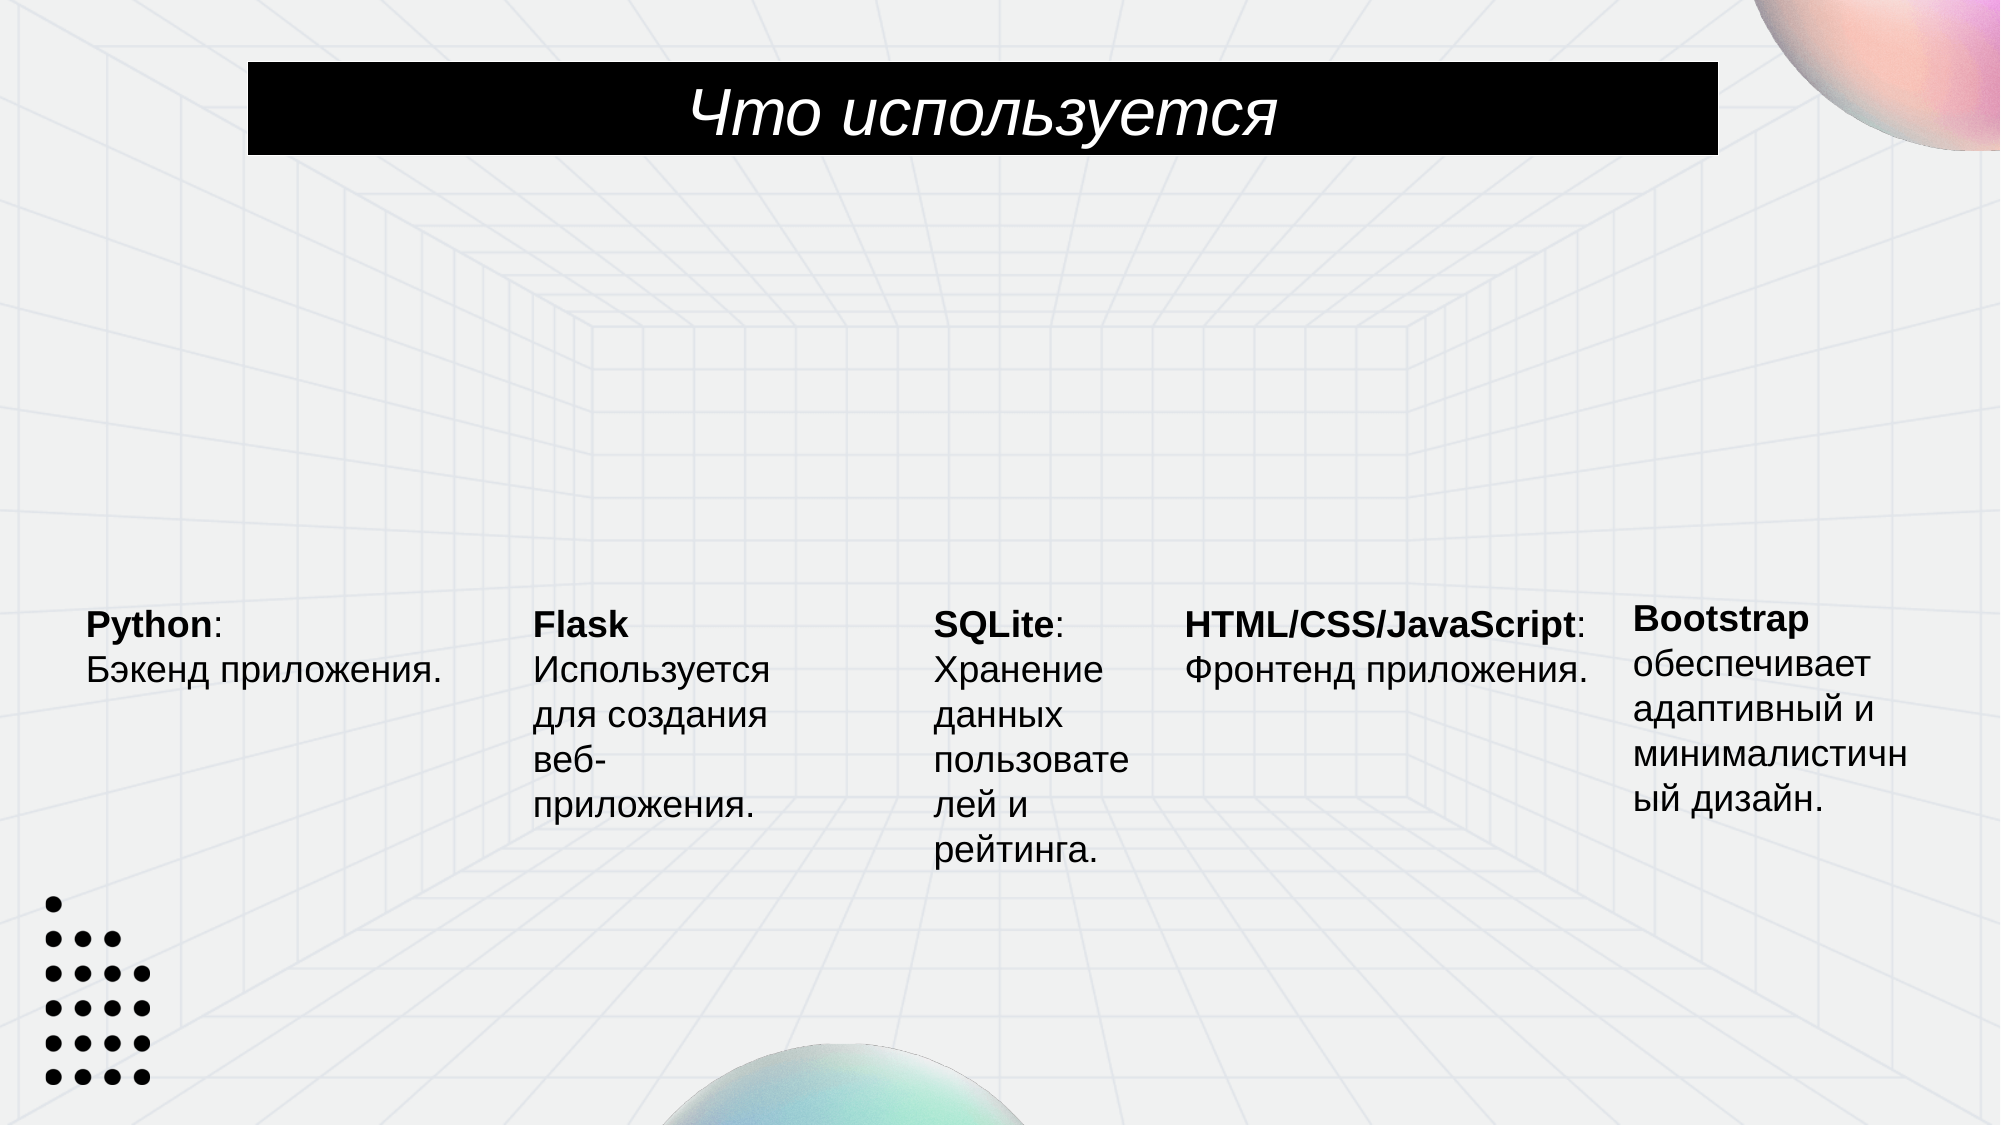

Что используется
SQLite:
Хранение
данных
пользователей и
рейтинга.
Bootstrap обеспечивает адаптивный и минималистичный дизайн.
Python:
Бэкенд приложения.
Flask
Используется для создания
веб-приложения.
HTML/CSS/JavaScript:
Фронтенд приложения.